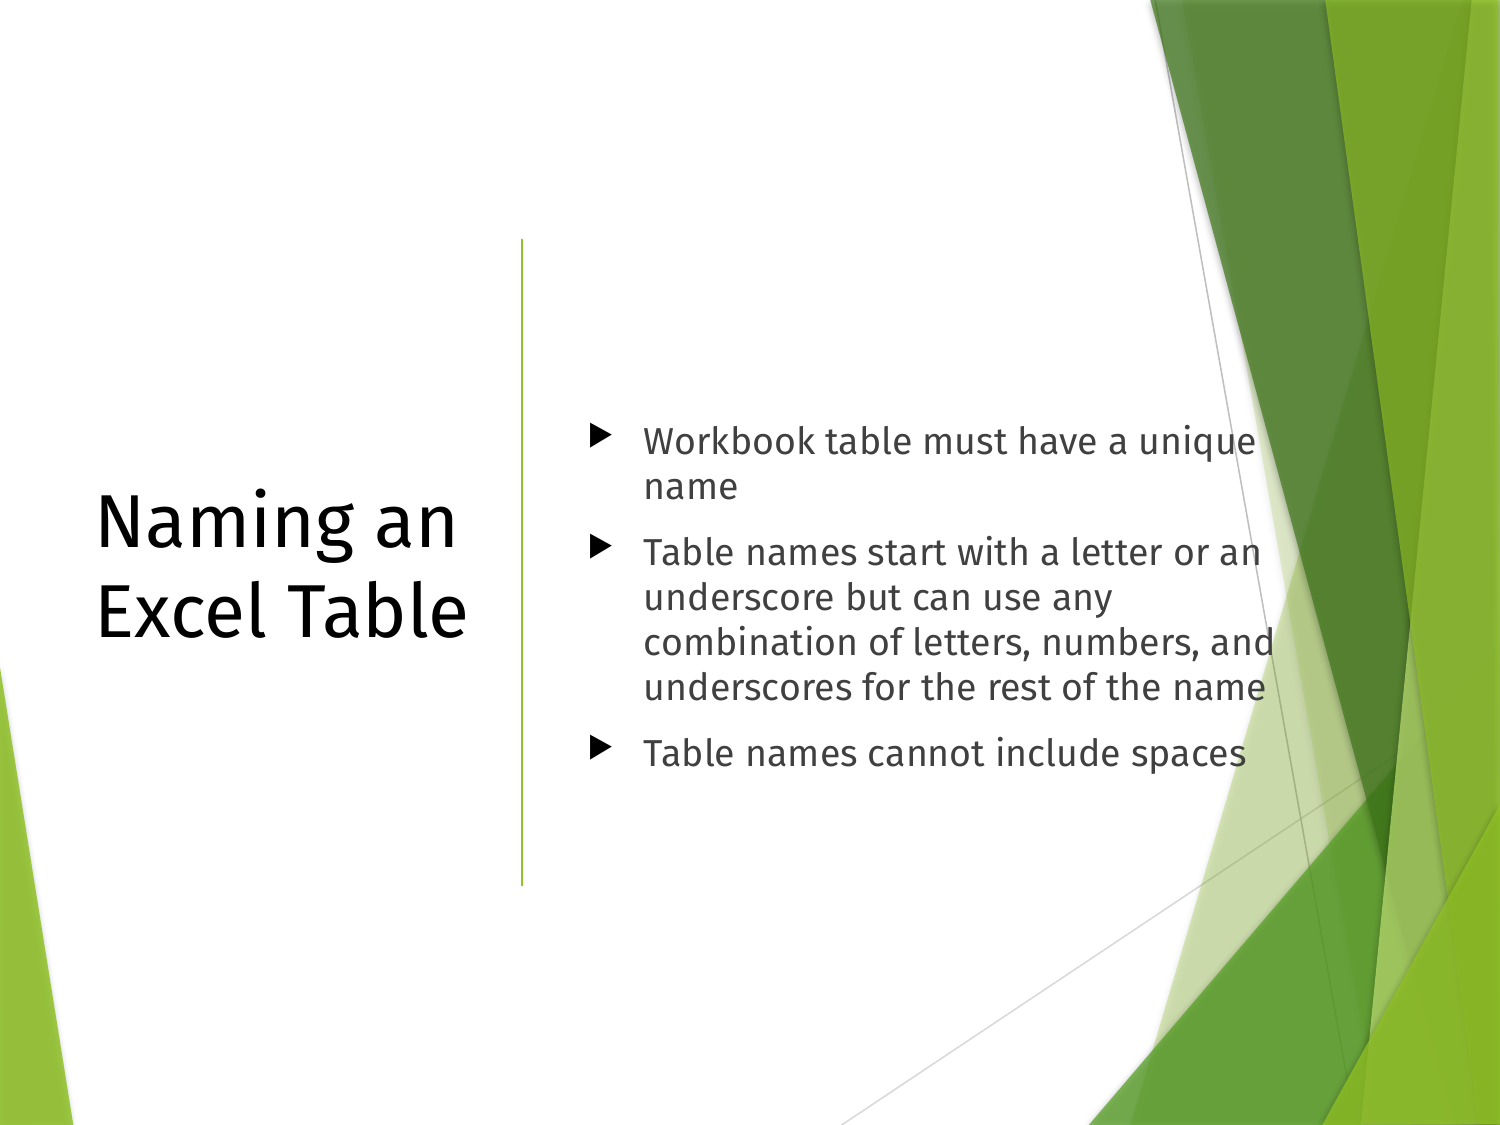

# Naming an Excel Table

Workbook table must have a unique name
Table names start with a letter or an underscore but can use any combination of letters, numbers, and underscores for the rest of the name
Table names cannot include spaces